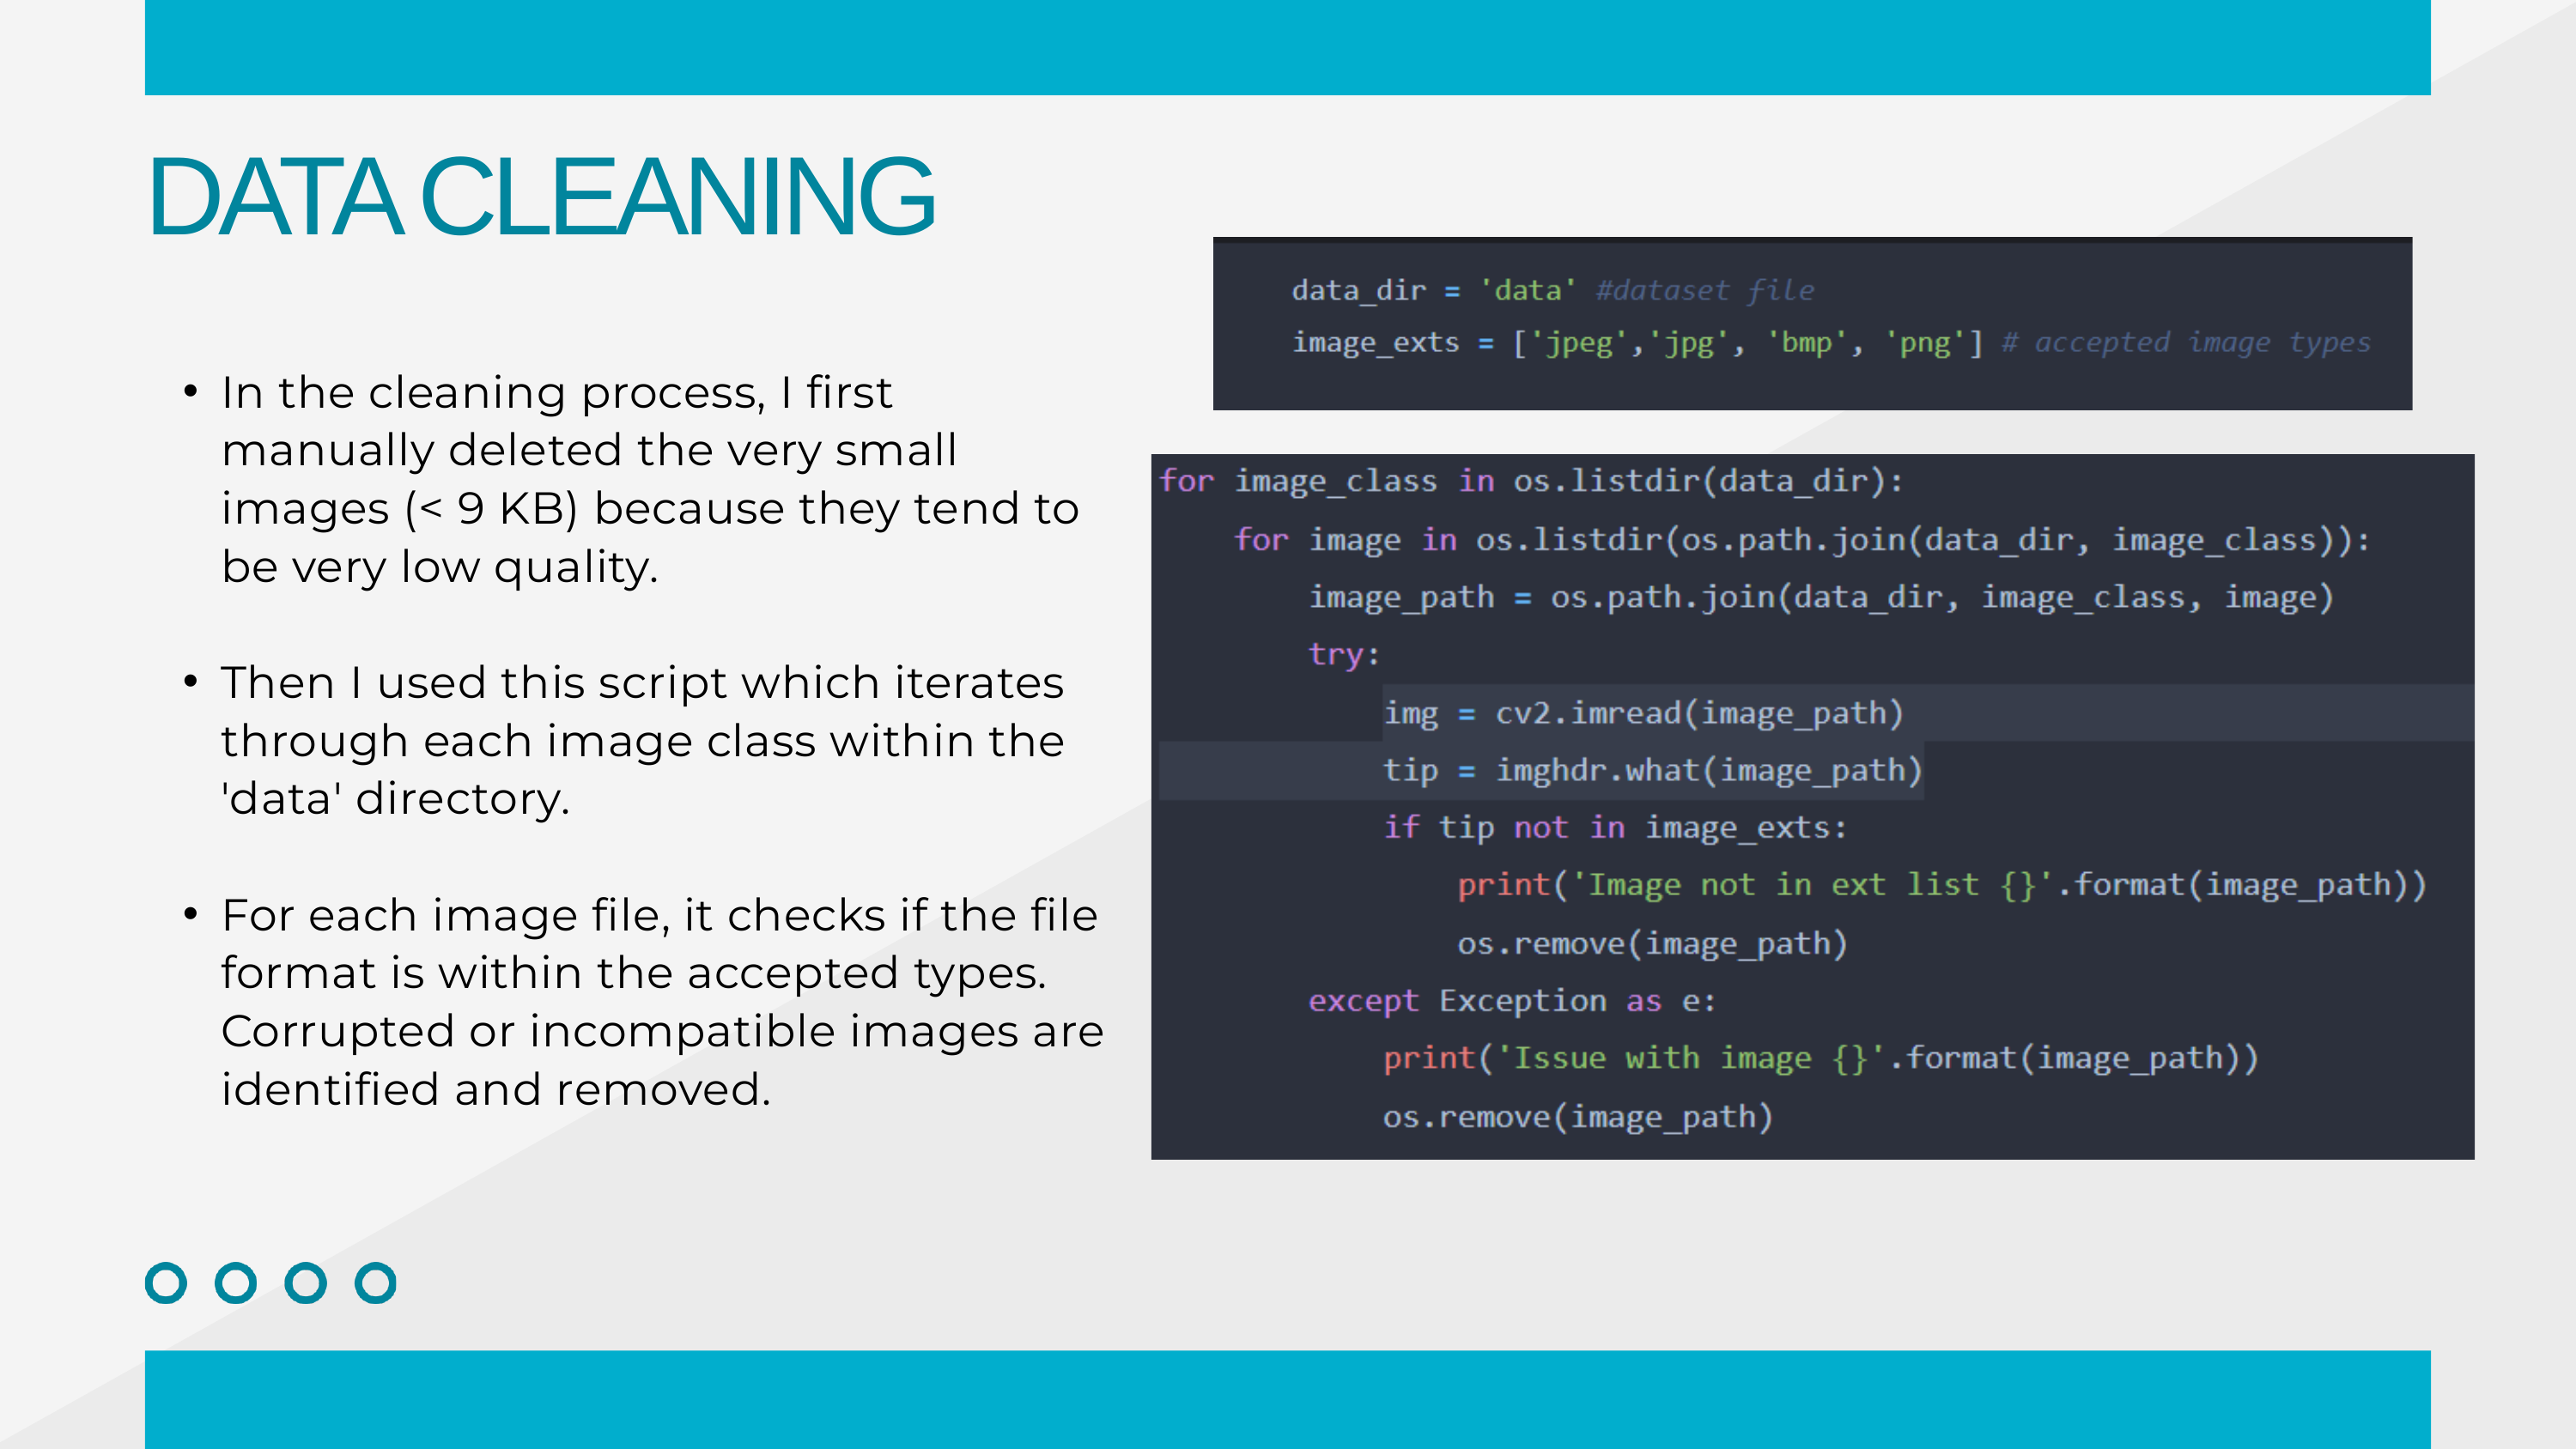

DATA CLEANING

In the cleaning process, I first manually deleted the very small images (< 9 KB) because they tend to be very low quality.

Then I used this script which iterates through each image class within the 'data' directory.

For each image file, it checks if the file format is within the accepted types. Corrupted or incompatible images are identified and removed.